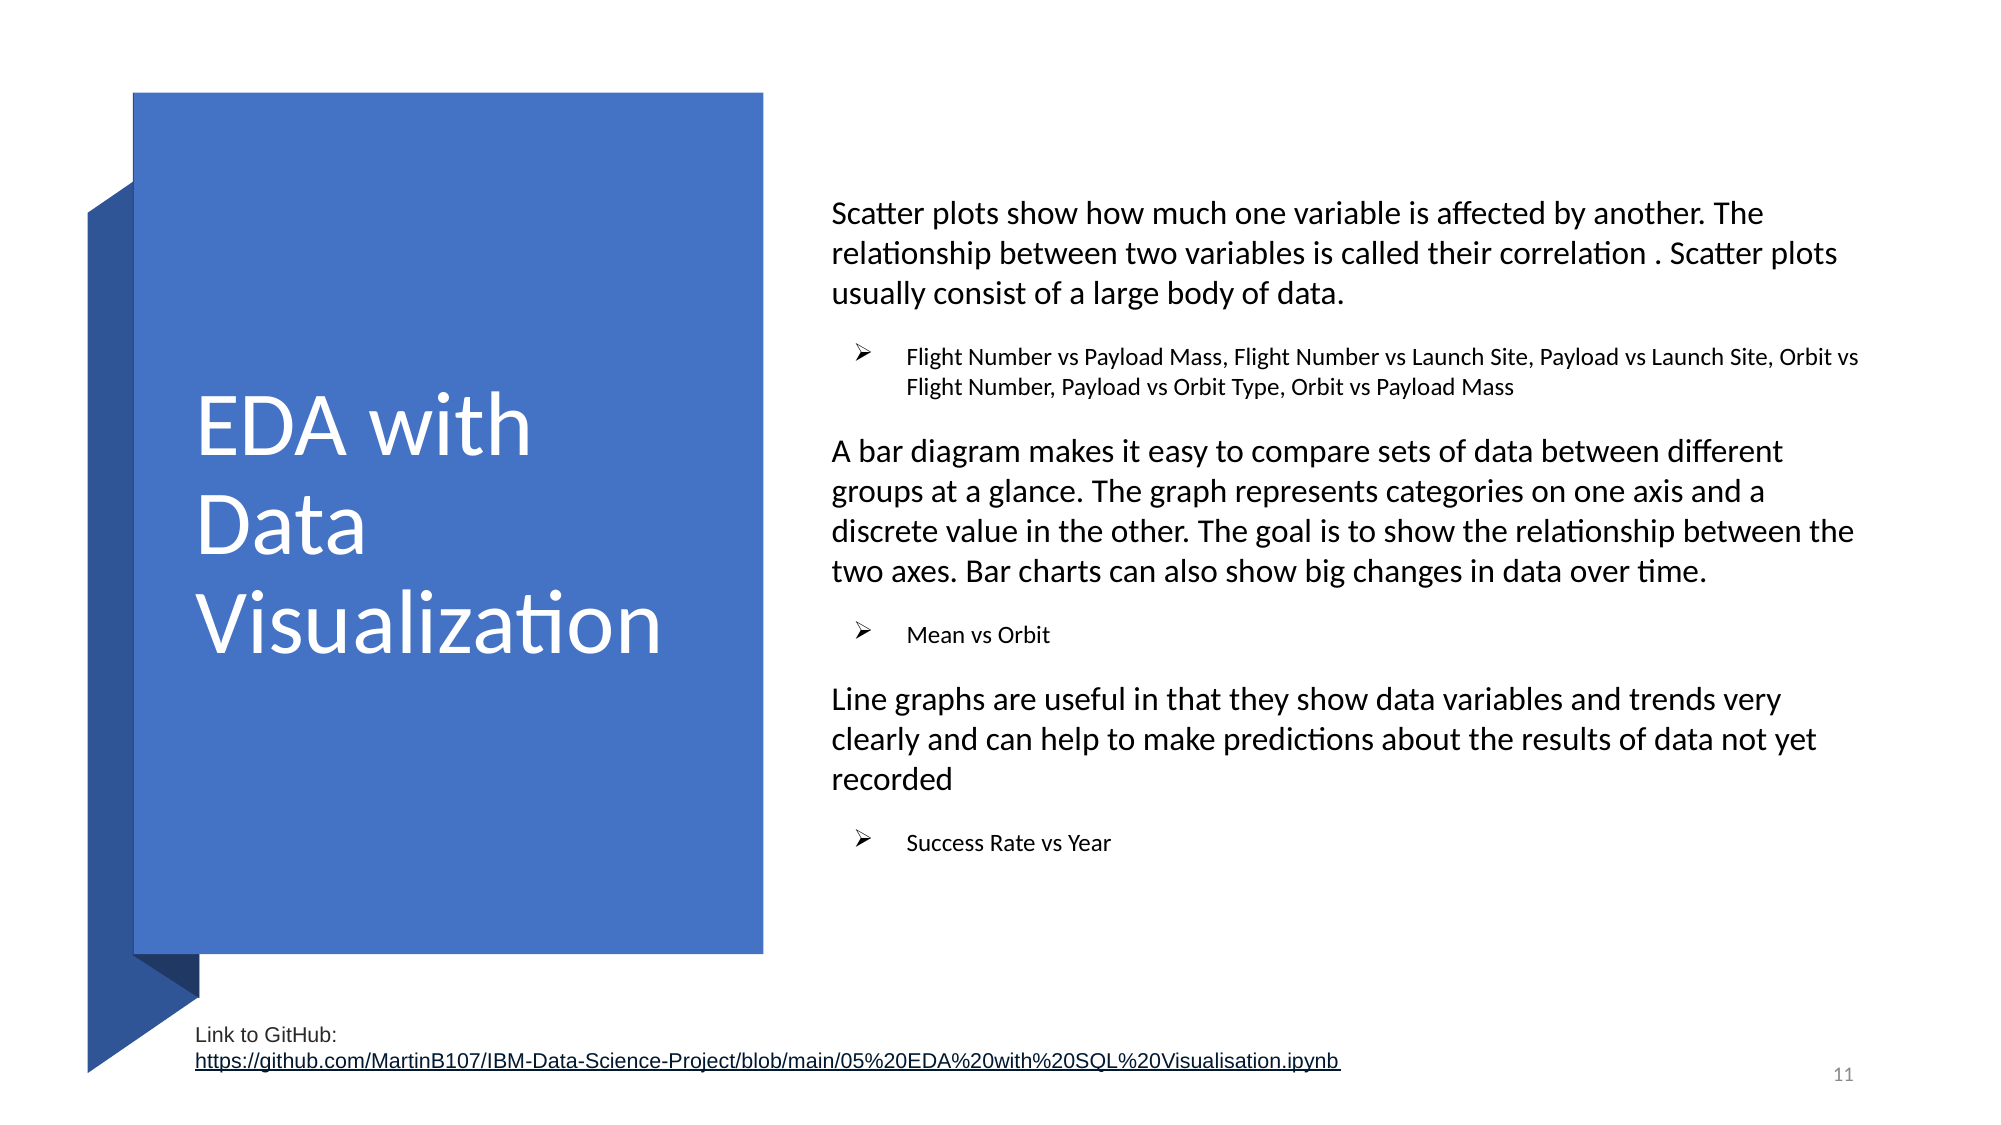

EDA with Data Visualization
Scatter plots show how much one variable is affected by another. The relationship between two variables is called their correlation . Scatter plots usually consist of a large body of data.
Flight Number vs Payload Mass, Flight Number vs Launch Site, Payload vs Launch Site, Orbit vs Flight Number, Payload vs Orbit Type, Orbit vs Payload Mass
A bar diagram makes it easy to compare sets of data between different groups at a glance. The graph represents categories on one axis and a discrete value in the other. The goal is to show the relationship between the two axes. Bar charts can also show big changes in data over time.
Mean vs Orbit
Line graphs are useful in that they show data variables and trends very clearly and can help to make predictions about the results of data not yet recorded
Success Rate vs Year
Link to GitHub: https://github.com/MartinB107/IBM-Data-Science-Project/blob/main/05%20EDA%20with%20SQL%20Visualisation.ipynb

11